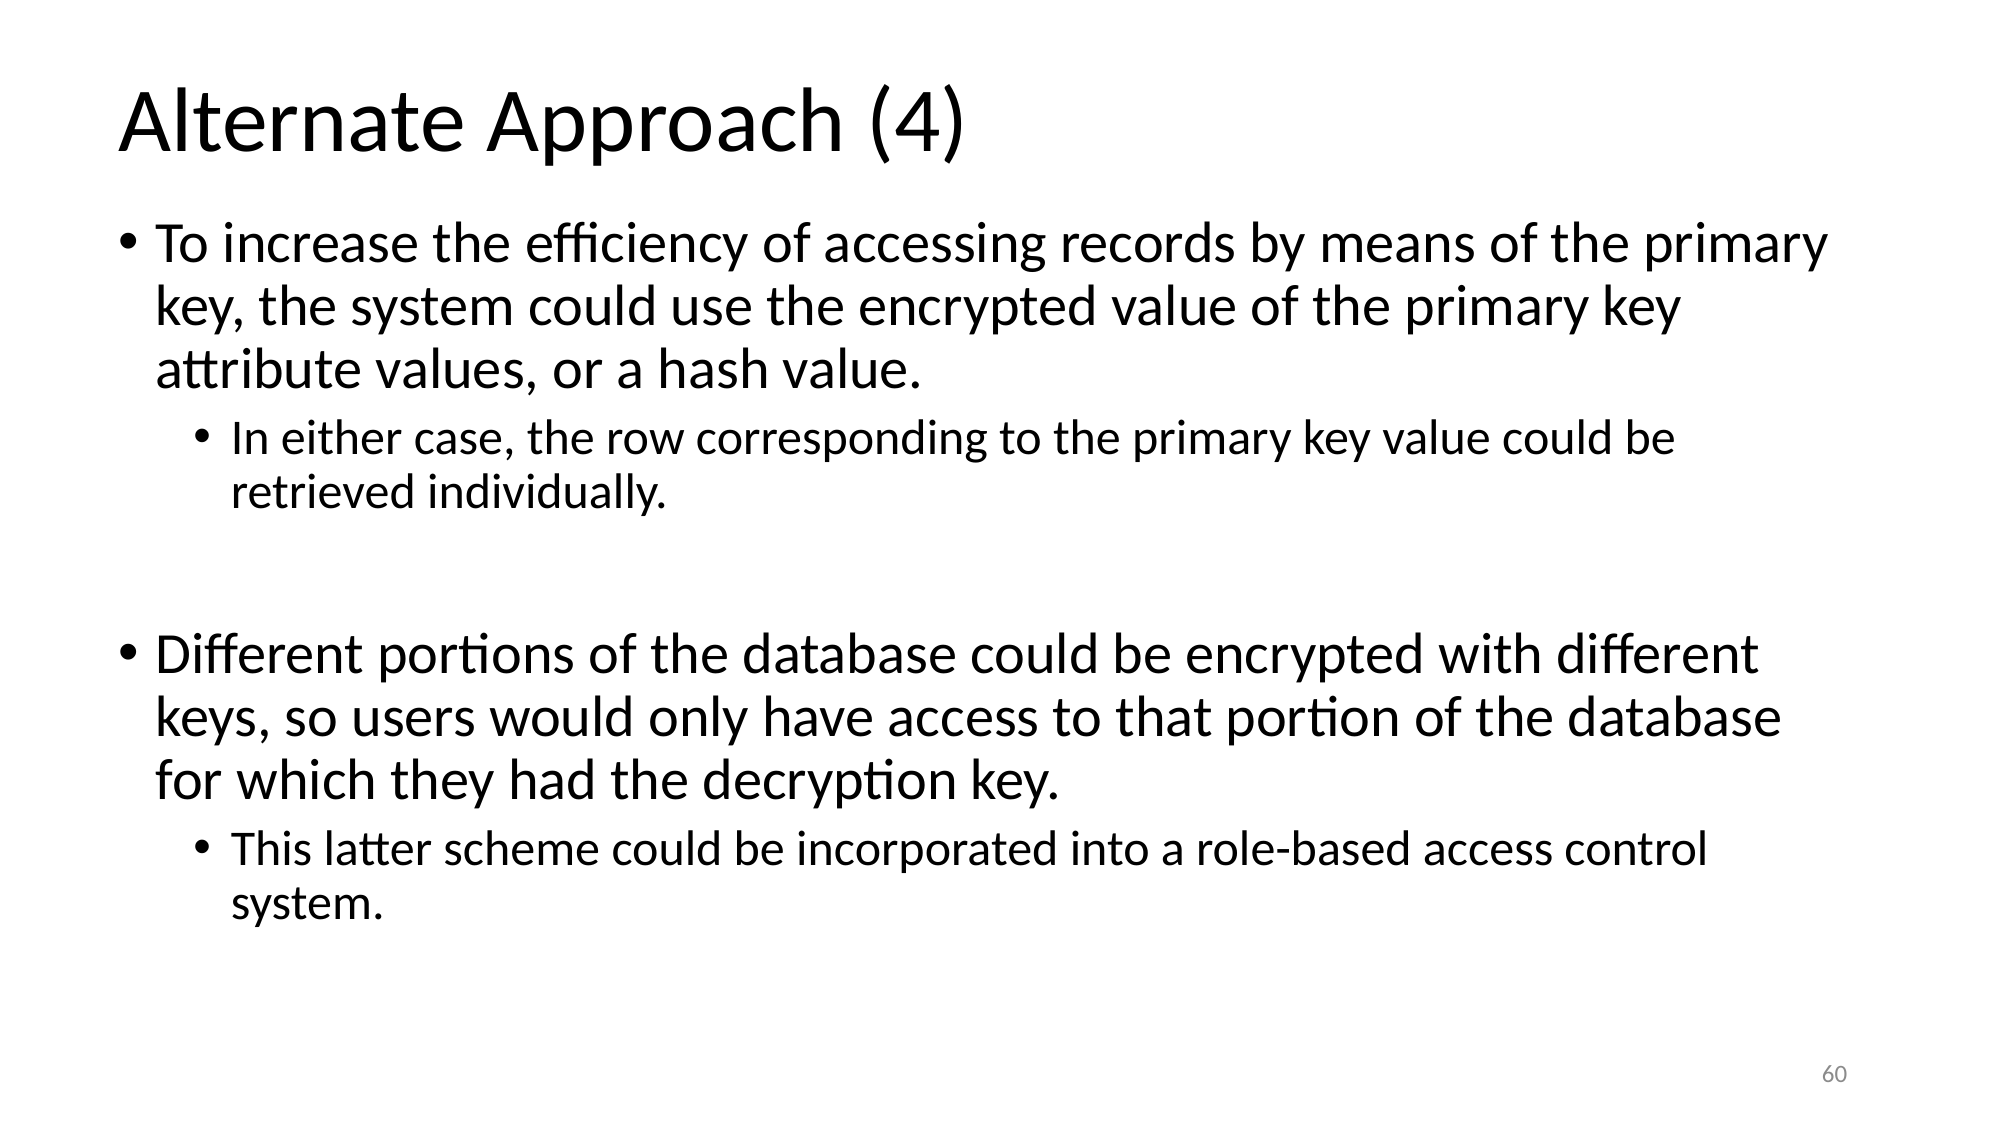

# Alternate Approach (4)
To increase the efficiency of accessing records by means of the primary key, the system could use the encrypted value of the primary key attribute values, or a hash value.
In either case, the row corresponding to the primary key value could be retrieved individually.

Different portions of the database could be encrypted with different keys, so users would only have access to that portion of the database for which they had the decryption key.
This latter scheme could be incorporated into a role-based access control system.
60